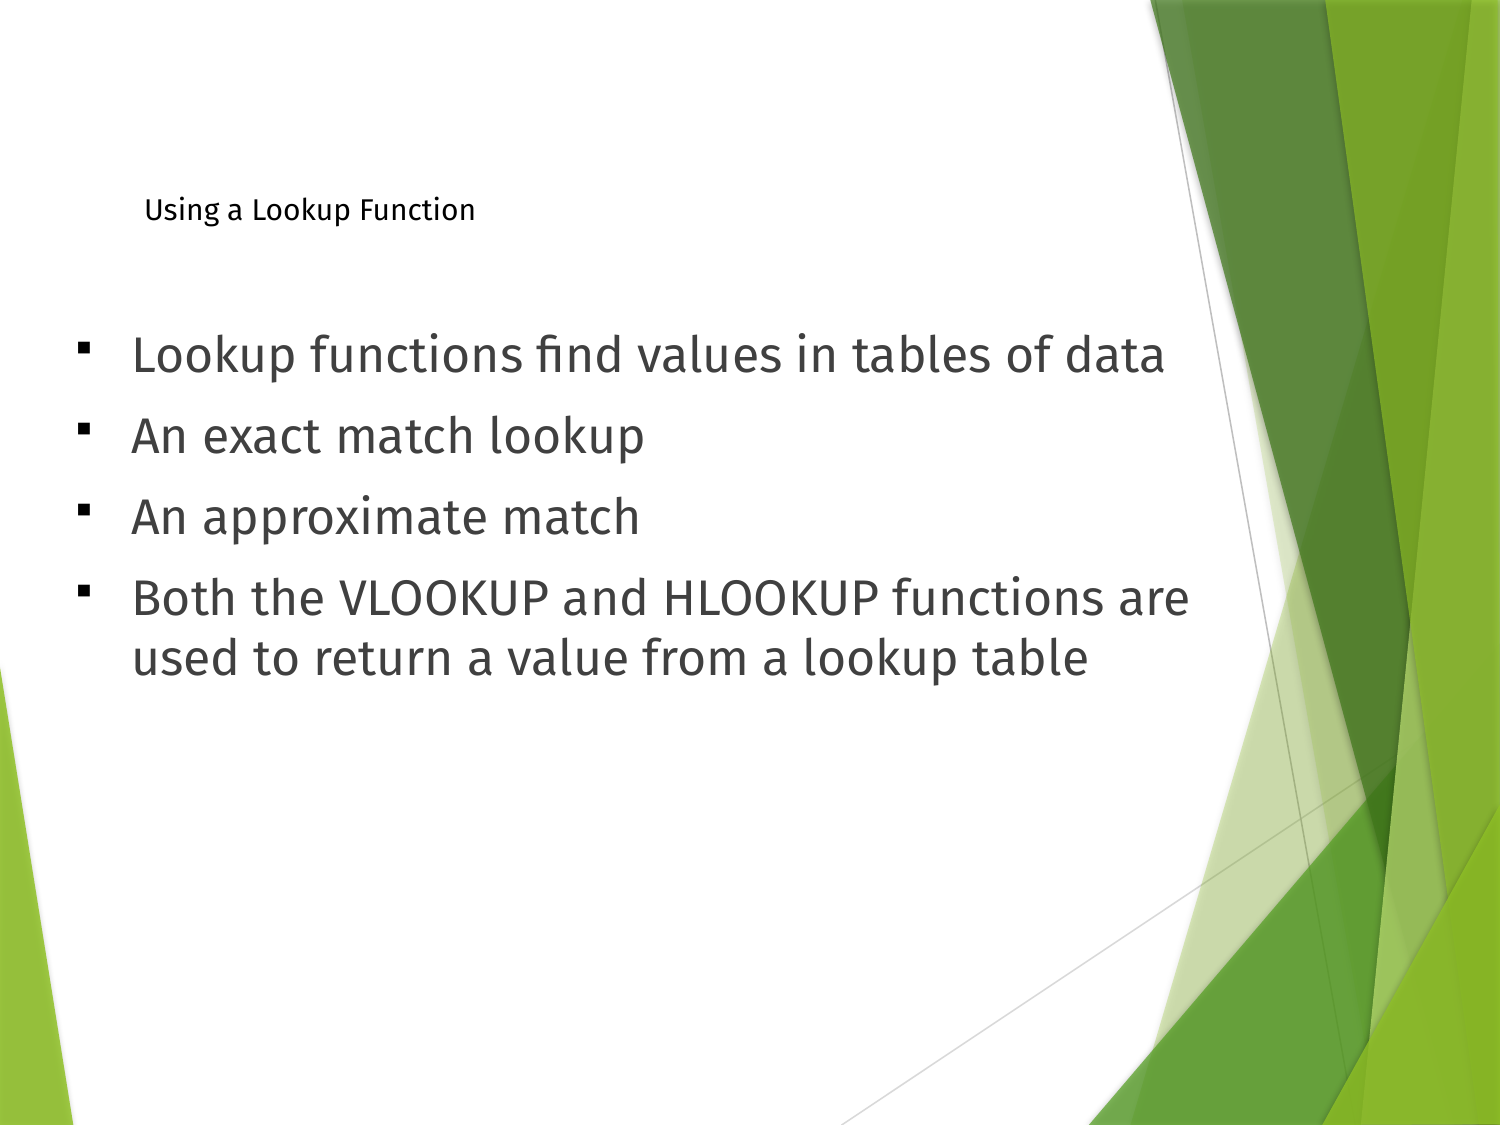

# Using a Lookup Function
Lookup functions find values in tables of data
An exact match lookup
An approximate match
Both the VLOOKUP and HLOOKUP functions are used to return a value from a lookup table